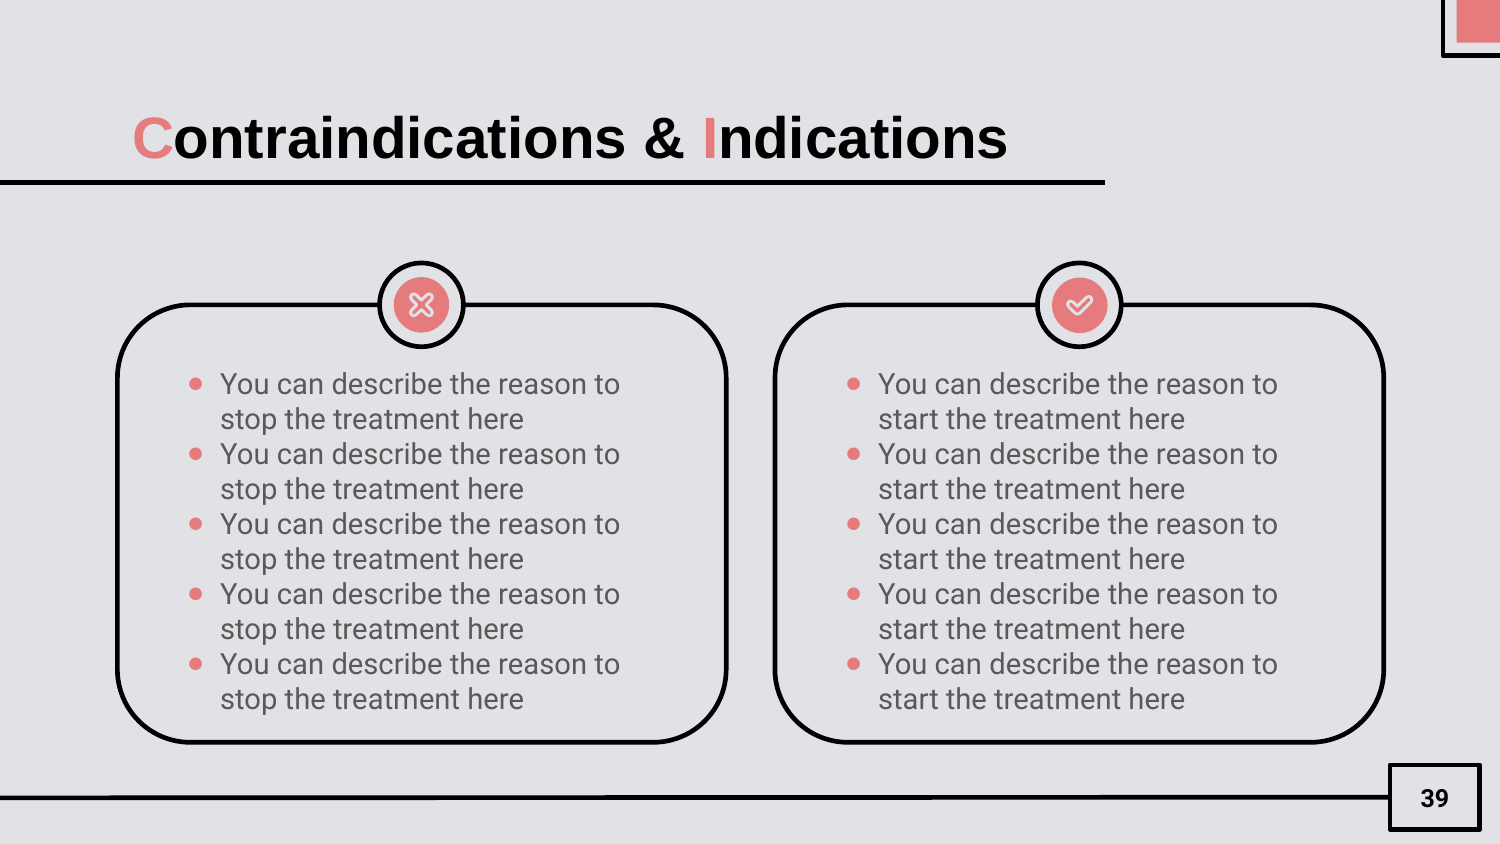

# Contraindications & Indications

You can describe the reason to stop the treatment here
You can describe the reason to stop the treatment here
You can describe the reason to stop the treatment here
You can describe the reason to stop the treatment here
You can describe the reason to stop the treatment here
You can describe the reason to start the treatment here
You can describe the reason to start the treatment here
You can describe the reason to start the treatment here
You can describe the reason to start the treatment here
You can describe the reason to start the treatment here
39